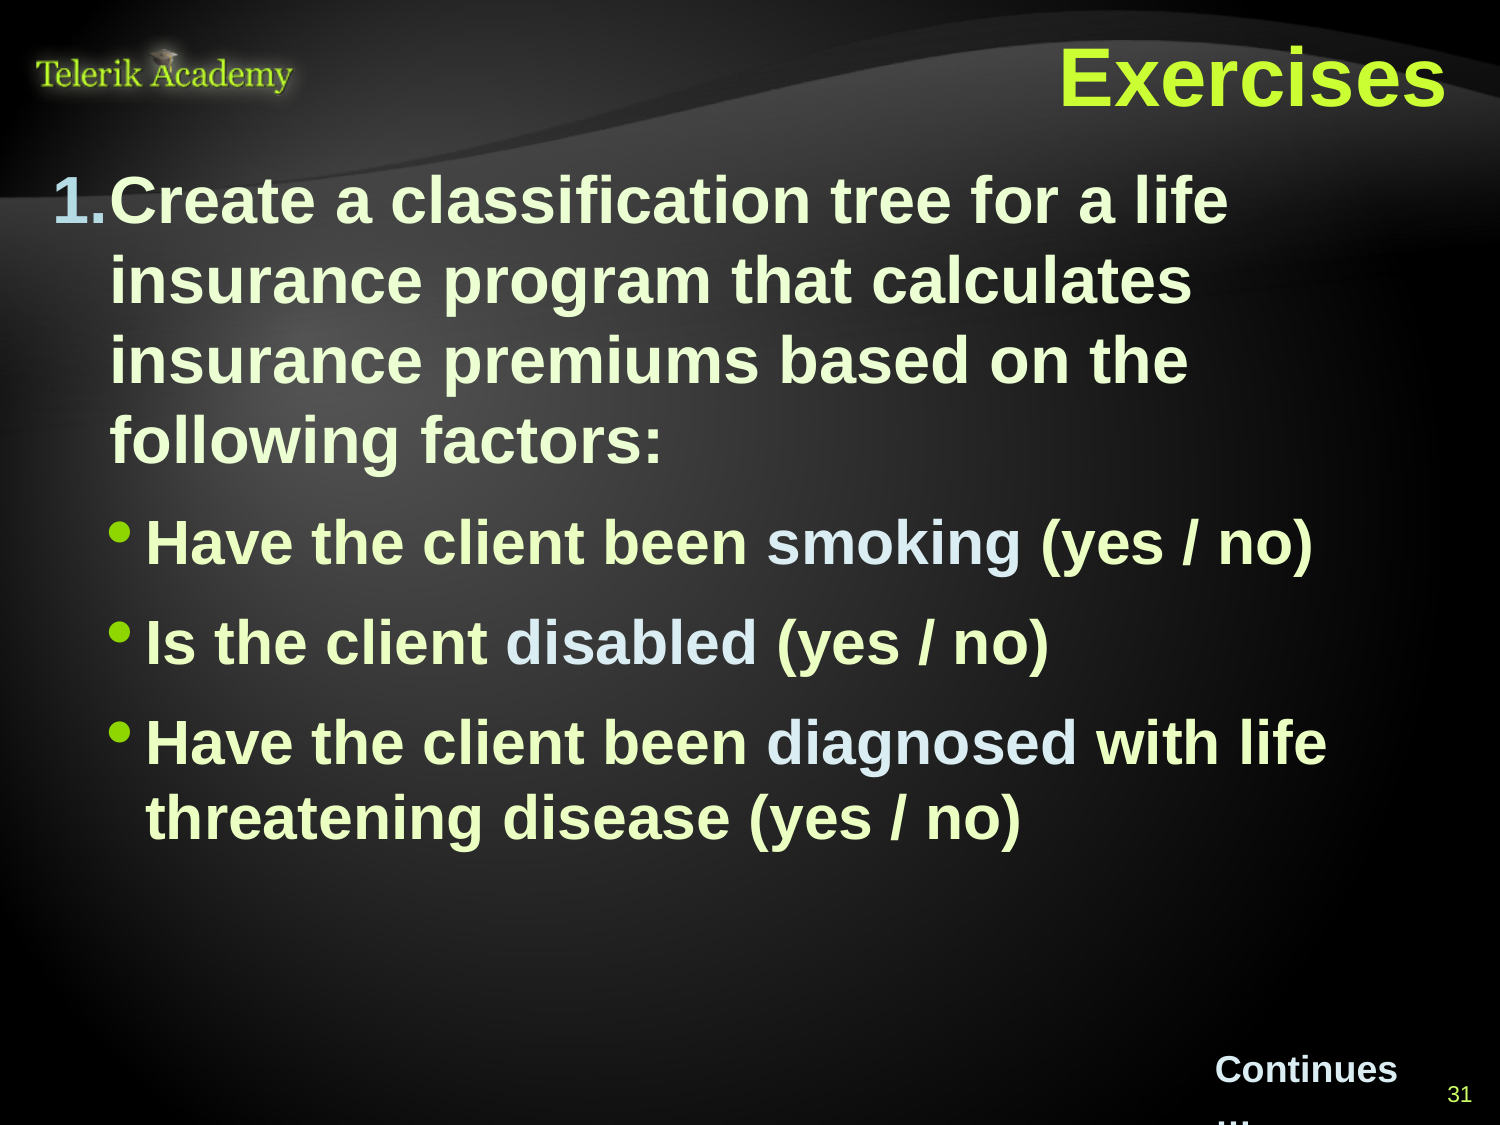

# Exercises
Create a classification tree for a life insurance program that calculates insurance premiums based on the following factors:
Have the client been smoking (yes / no)
Is the client disabled (yes / no)
Have the client been diagnosed with life threatening disease (yes / no)
Continues …
31